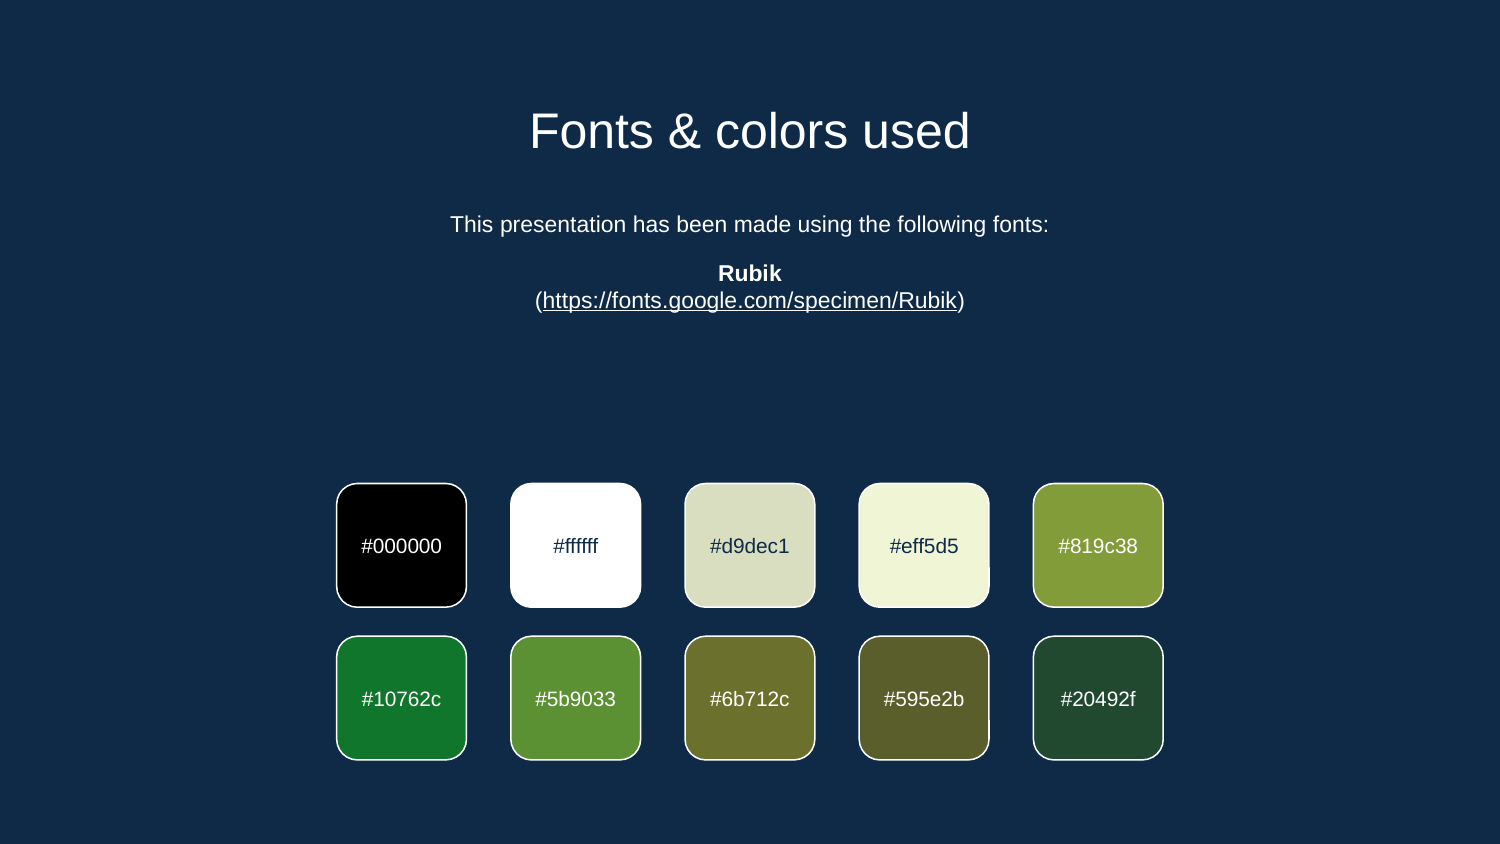

# Fonts & colors used
This presentation has been made using the following fonts:
Rubik
(https://fonts.google.com/specimen/Rubik)

#000000
#ffffff
#d9dec1
#eff5d5
#819c38

#10762c
#5b9033
#6b712c
#595e2b
#20492f